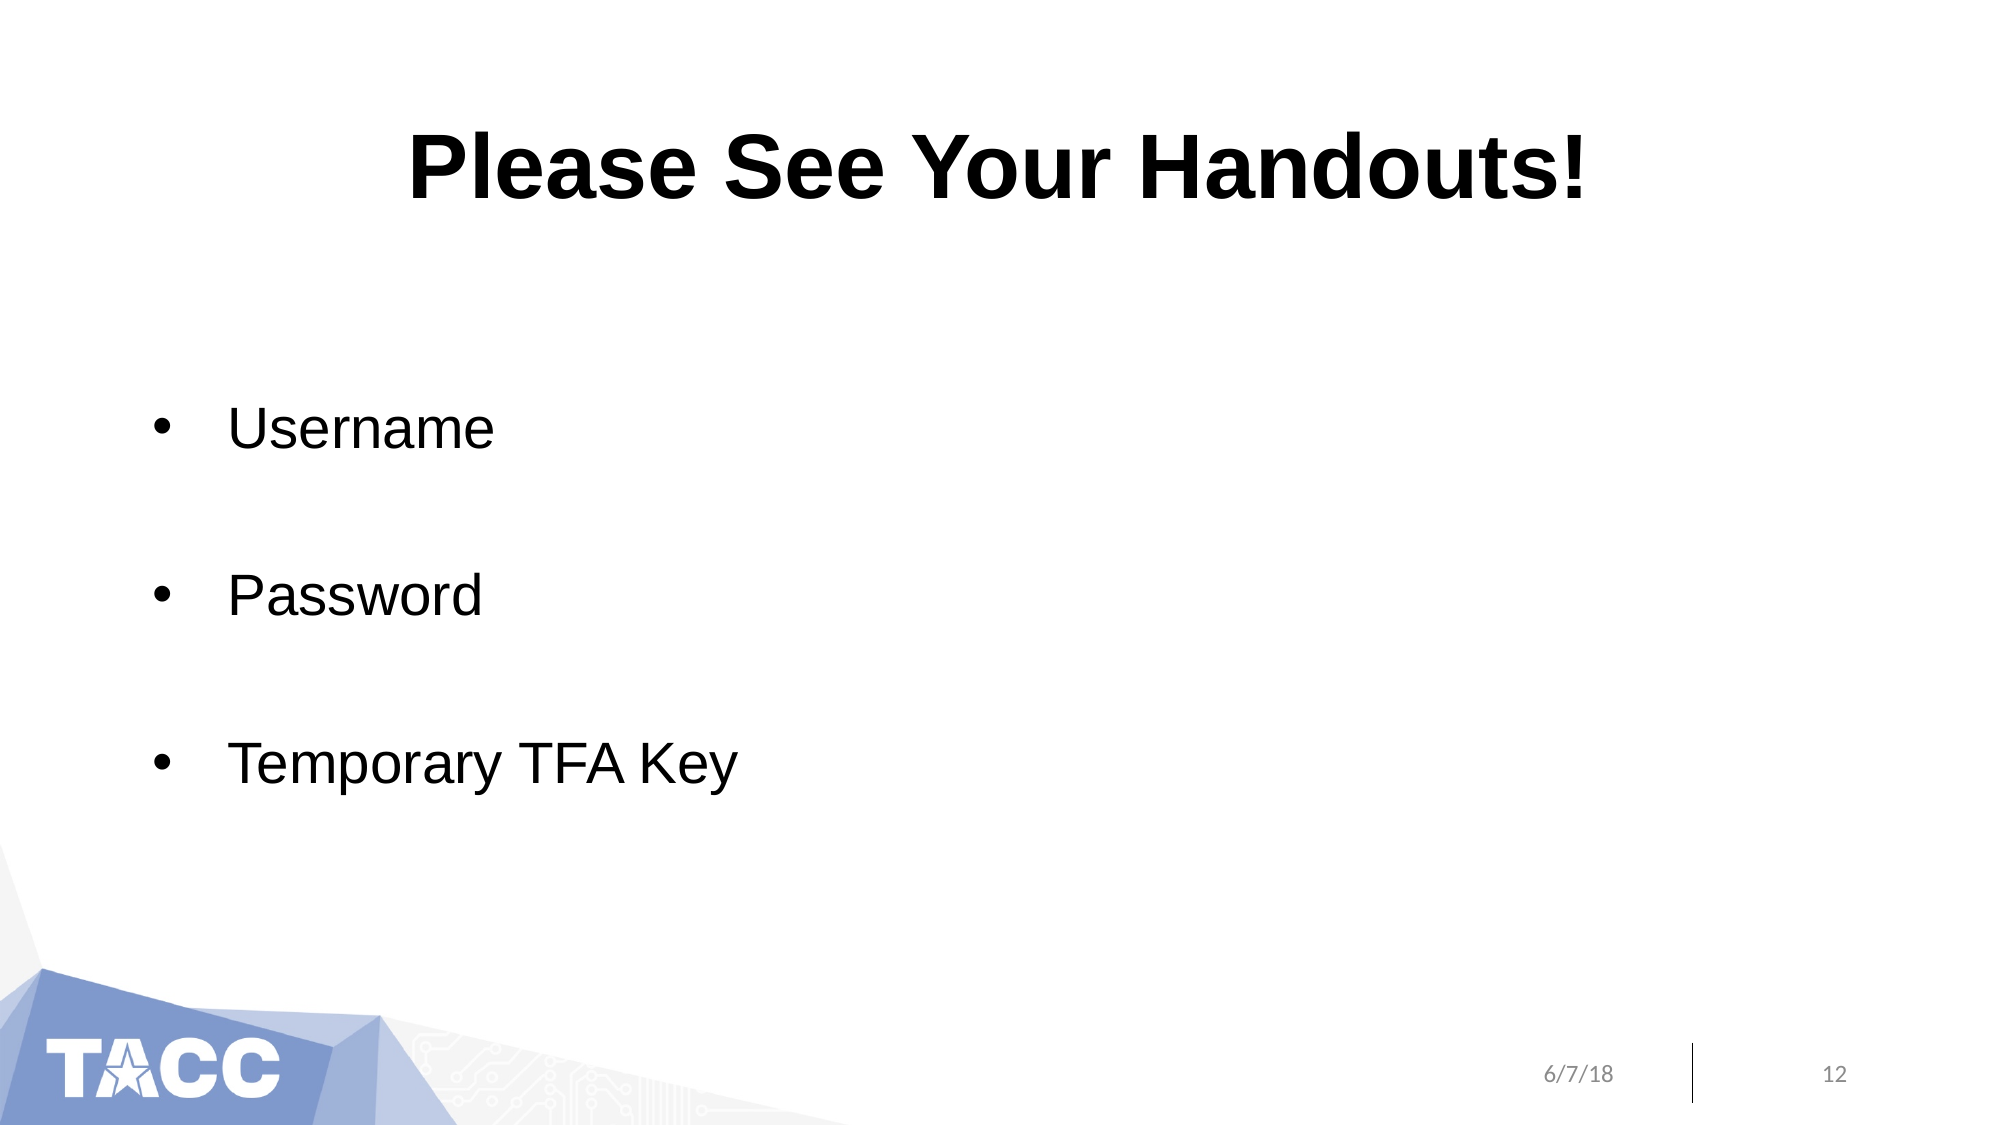

# Please See Your Handouts!

Username

Password

Temporary TFA Key
6/7/18
12